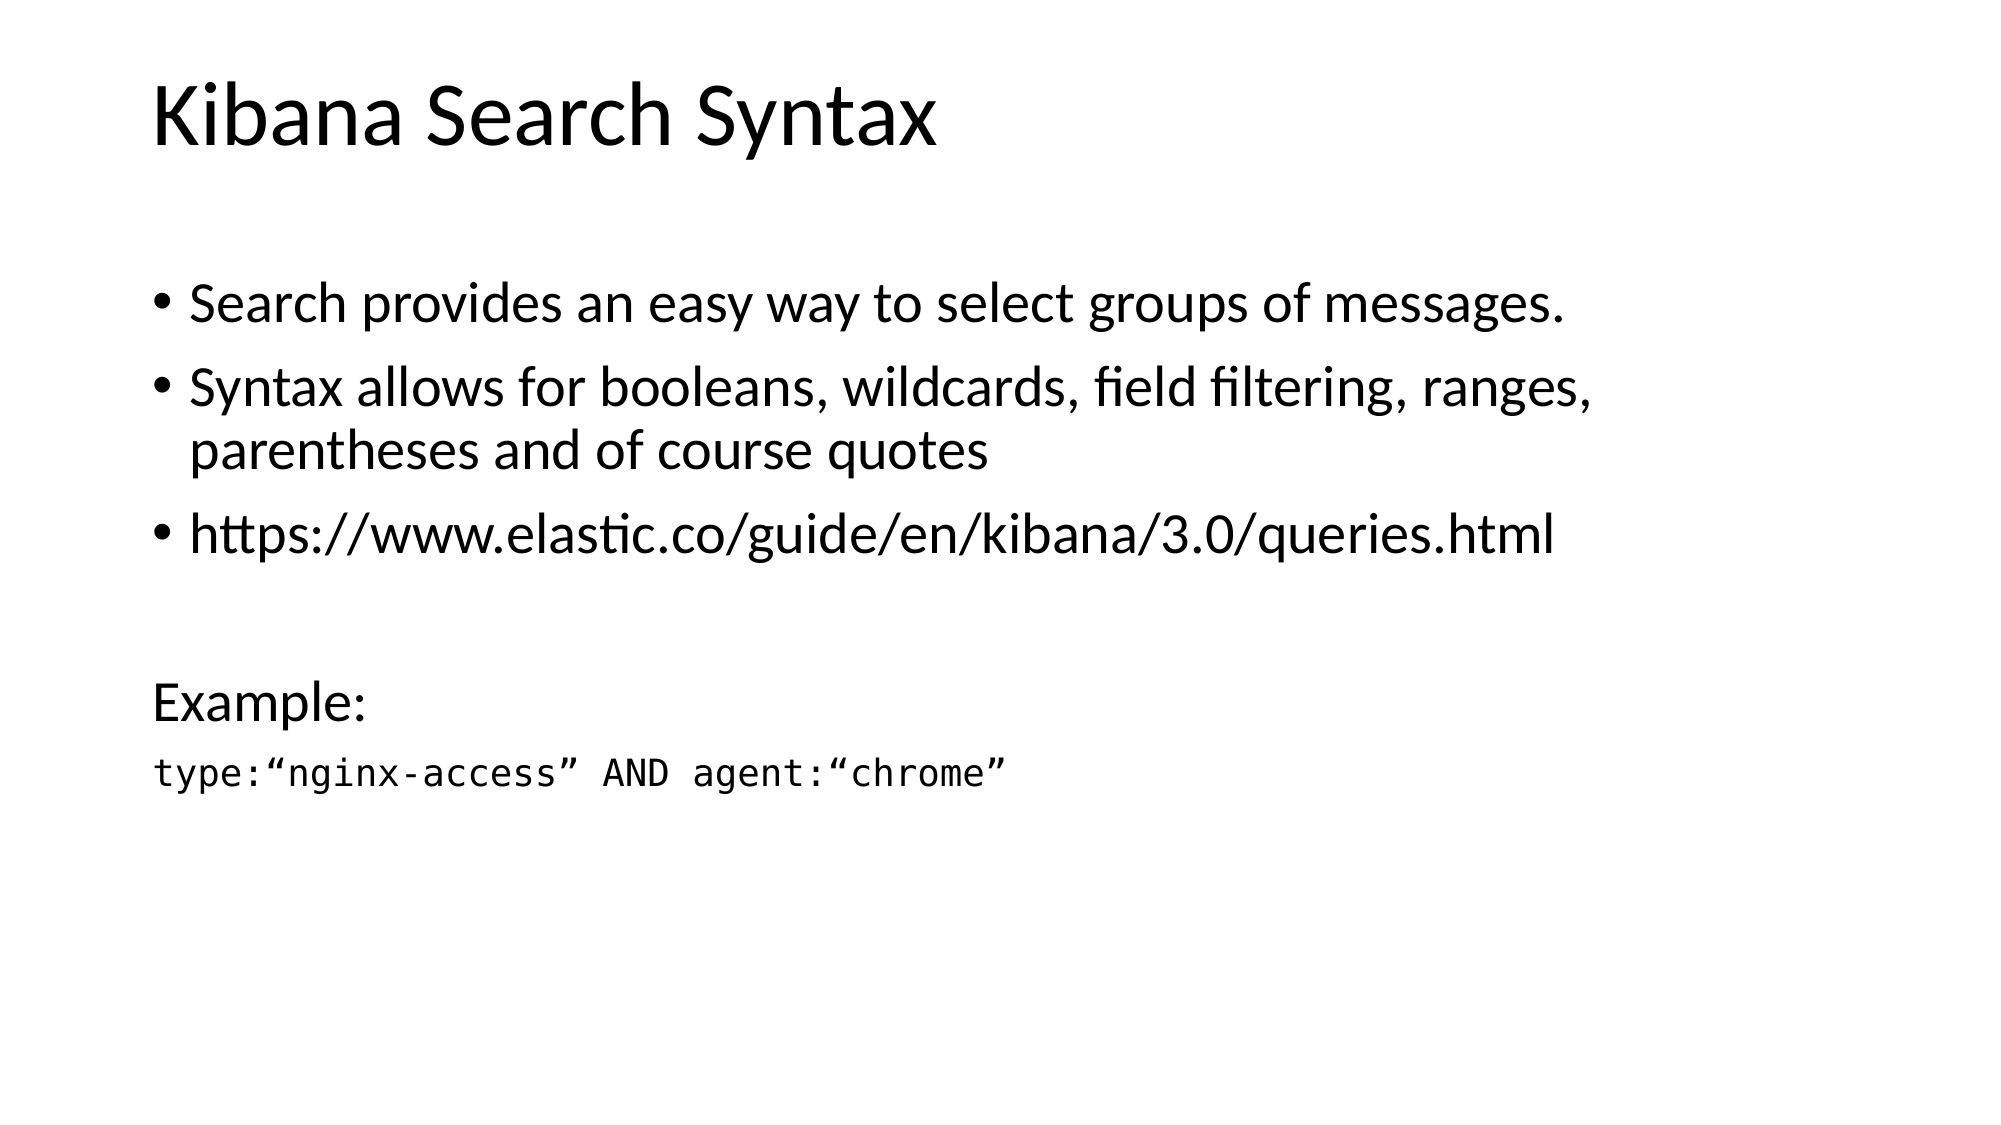

# Kibana Search Syntax
Search provides an easy way to select groups of messages.
Syntax allows for booleans, wildcards, field filtering, ranges, parentheses and of course quotes
https://www.elastic.co/guide/en/kibana/3.0/queries.html

Example:
type:“nginx-access” AND agent:“chrome”